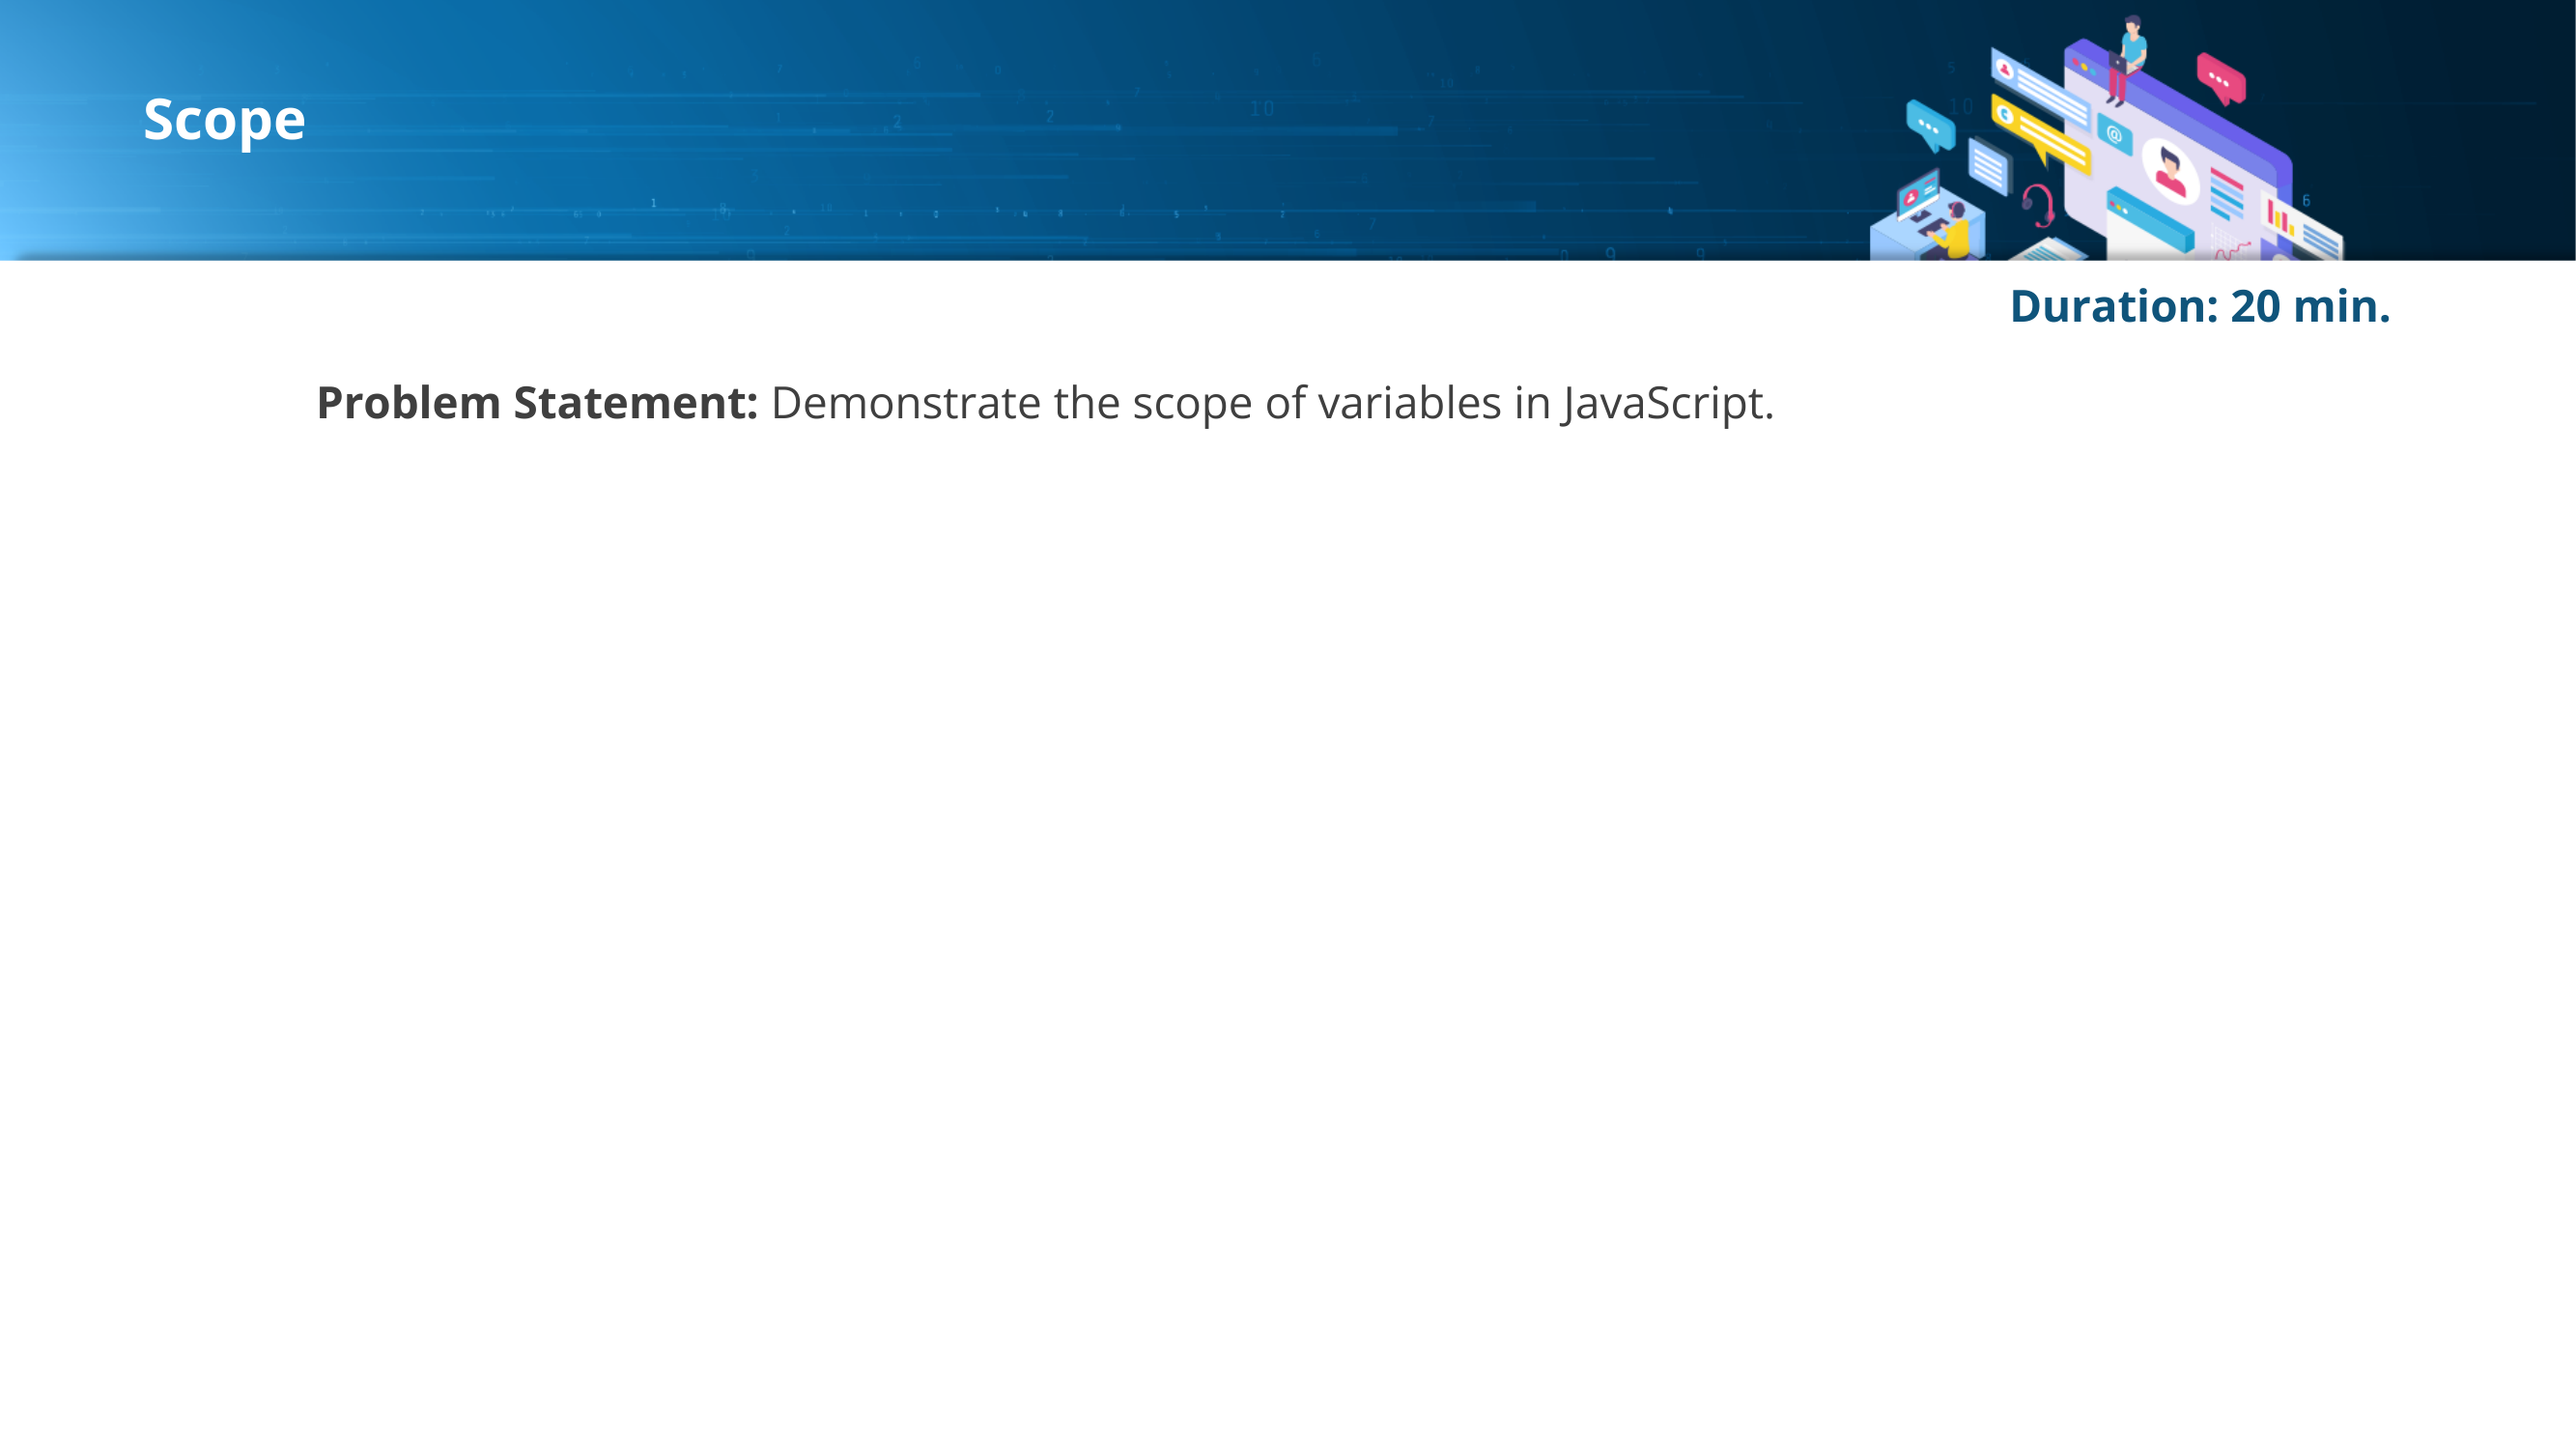

# Scope
Duration: 20 min.
Problem Statement: Demonstrate the scope of variables in JavaScript.